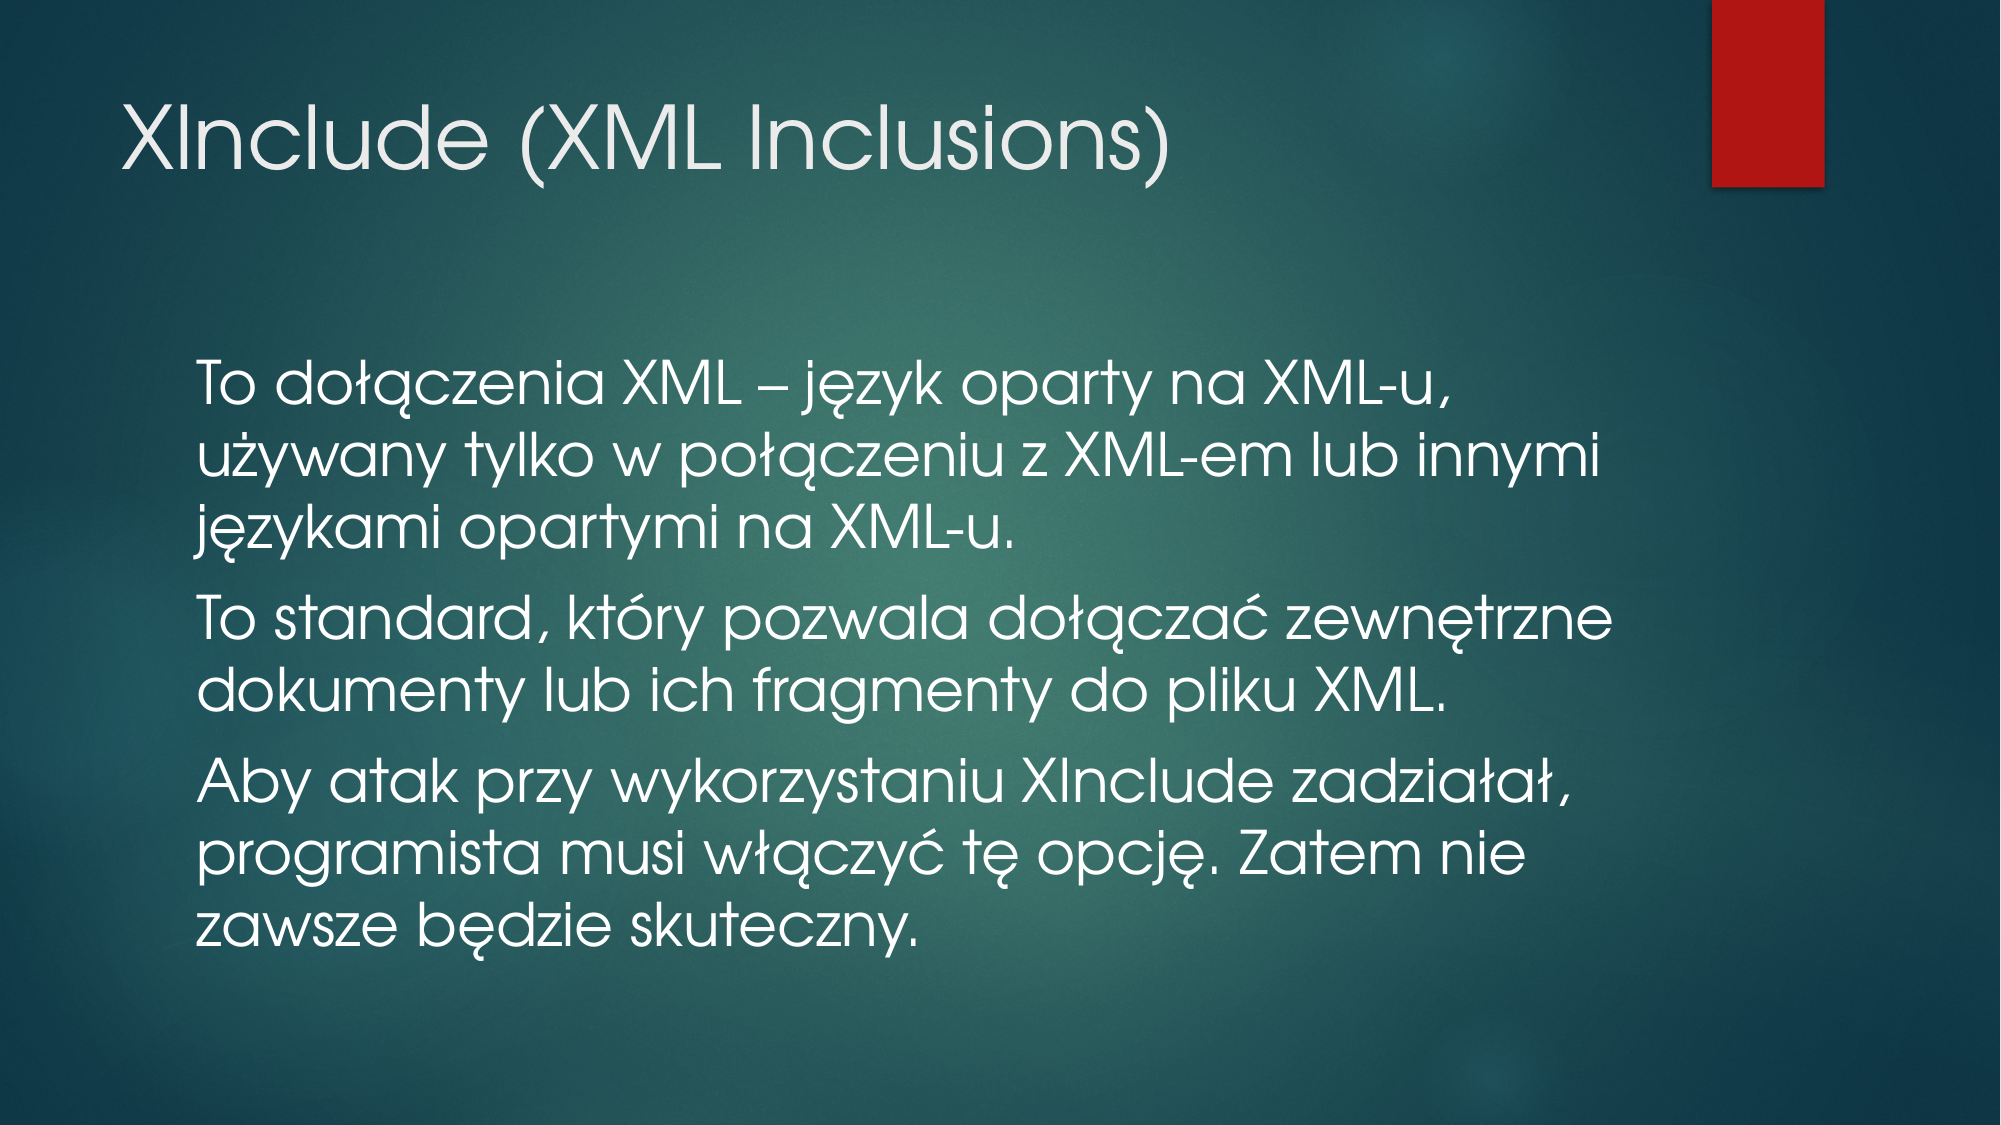

# XInclude (XML Inclusions)
To dołączenia XML – język oparty na XML-u, używany tylko w połączeniu z XML-em lub innymi językami opartymi na XML-u.
To standard, który pozwala dołączać zewnętrzne dokumenty lub ich fragmenty do pliku XML.
Aby atak przy wykorzystaniu XInclude zadziałał, programista musi włączyć tę opcję. Zatem nie zawsze będzie skuteczny.